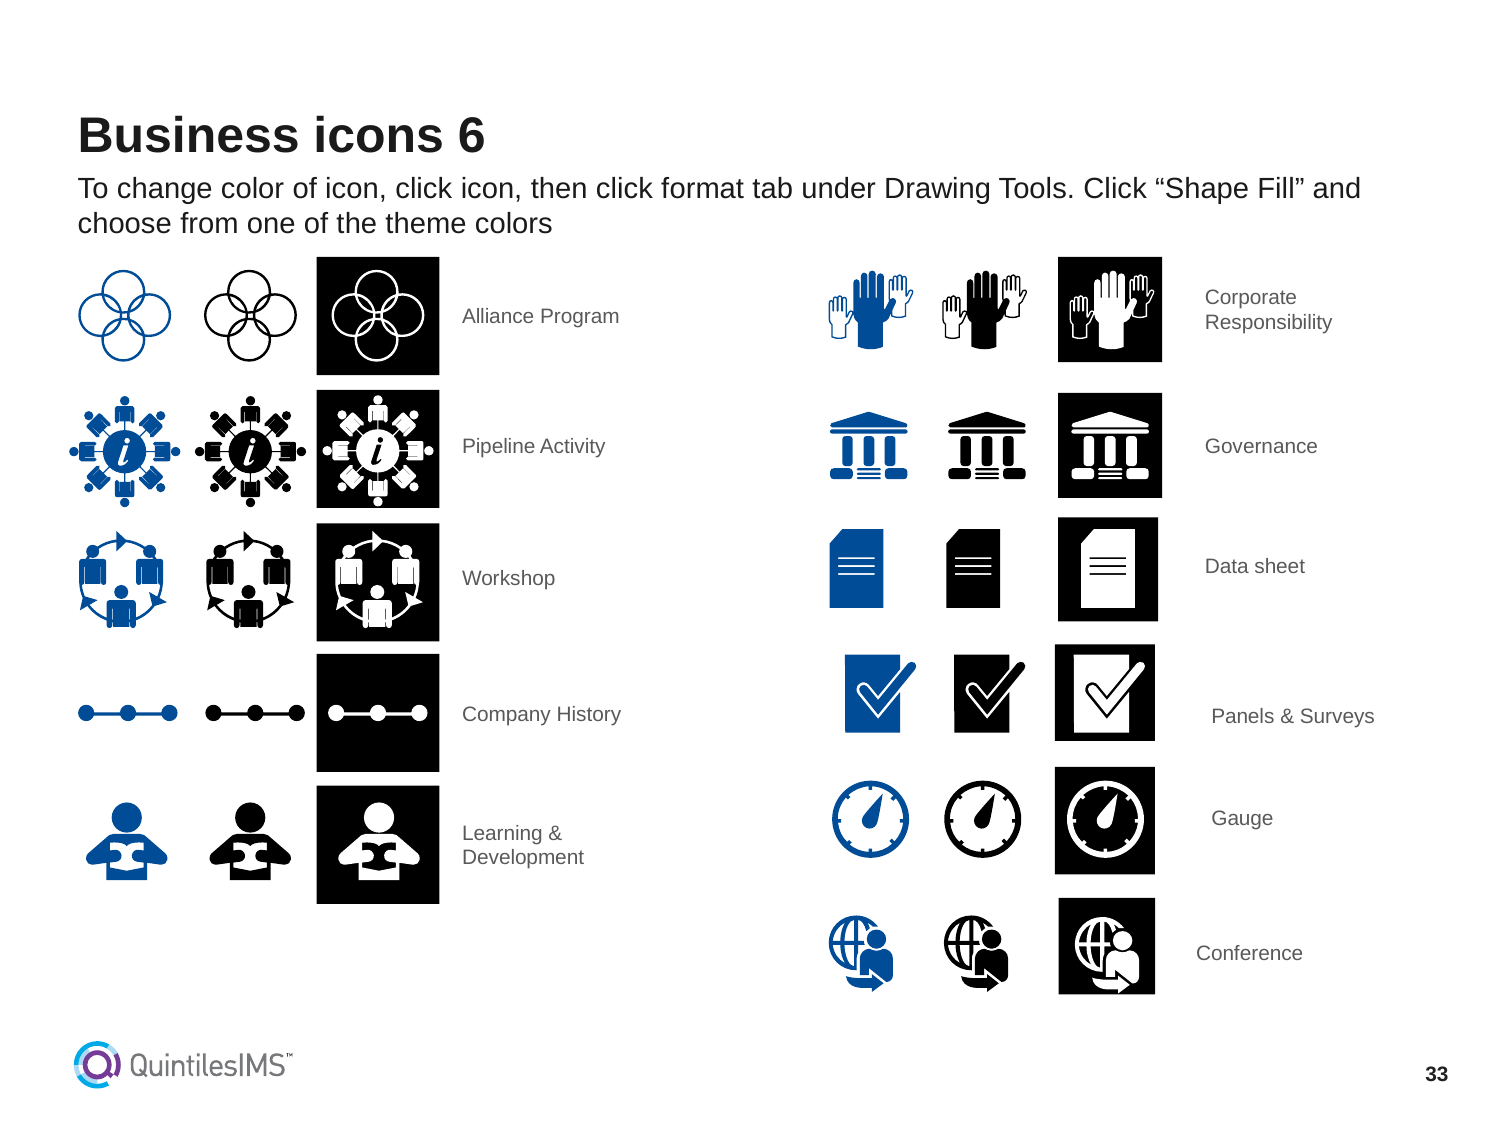

# Business icons 6
To change color of icon, click icon, then click format tab under Drawing Tools. Click “Shape Fill” and choose from one of the theme colors

Corporate Responsibility
Alliance Program

Governance
Pipeline Activity

Data sheet
Workshop

Company History
Panels & Surveys

Gauge

Learning & Development

Conference